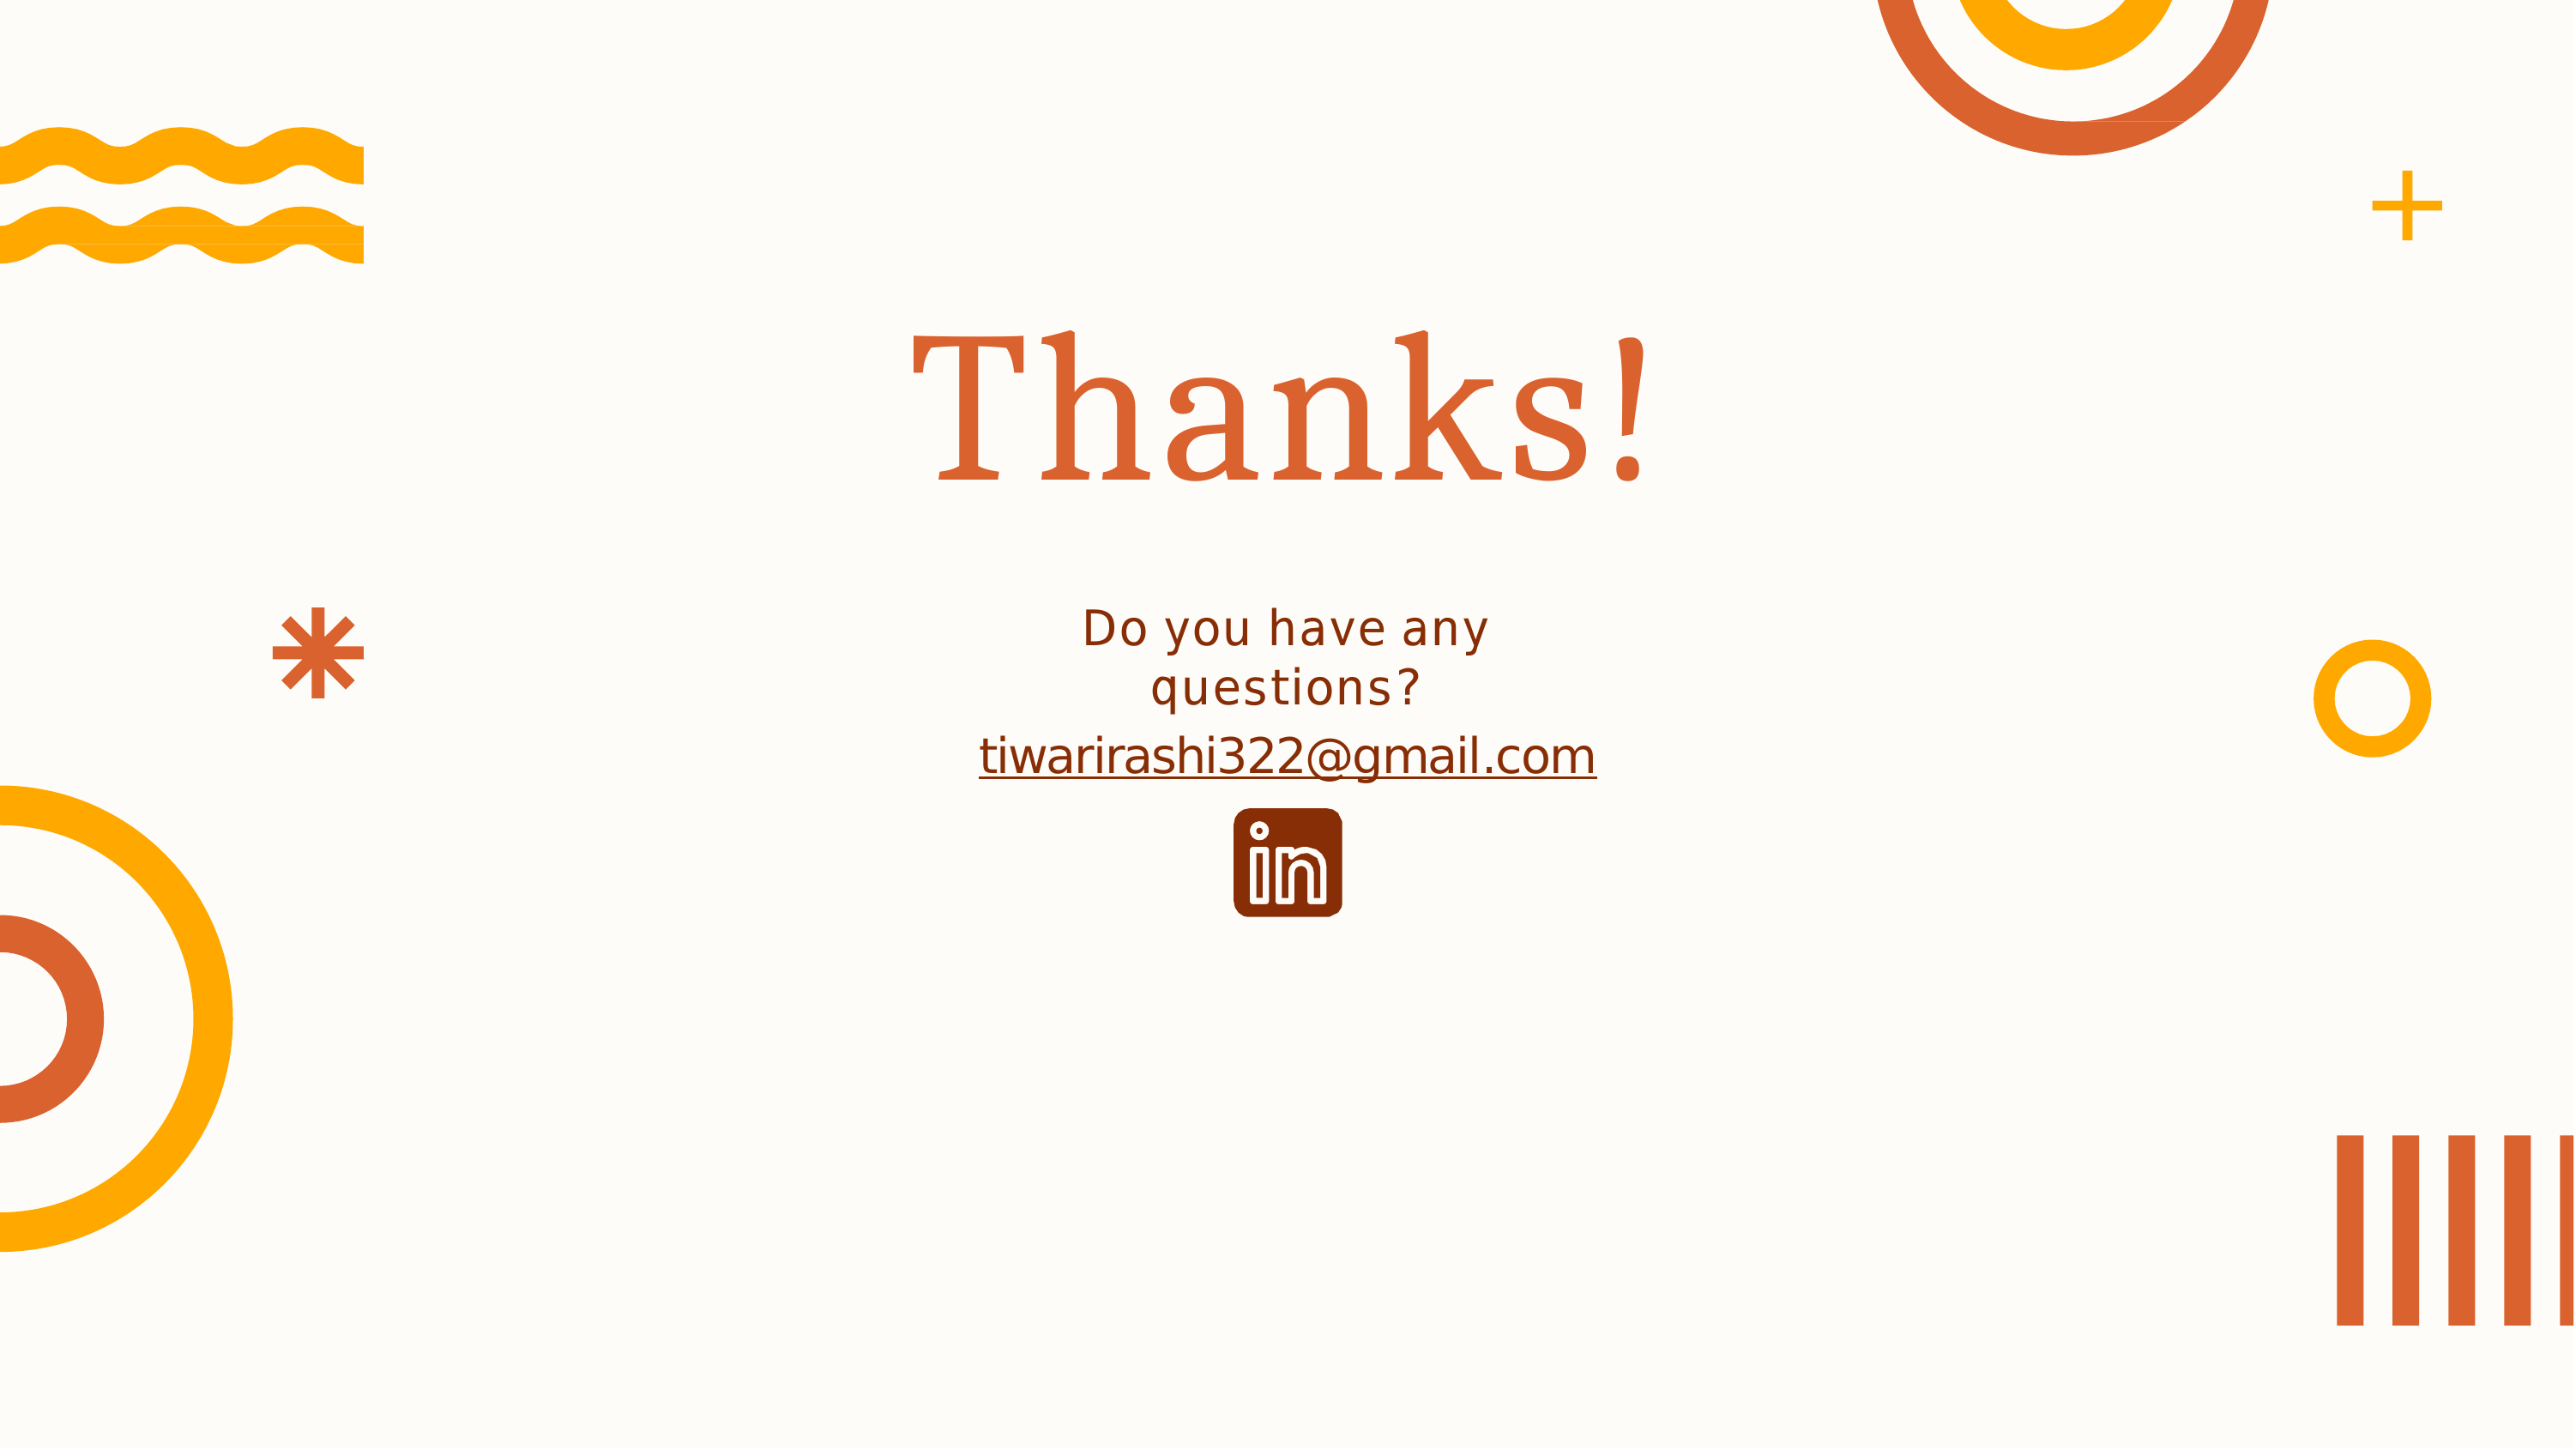

# Thanks!
Do you have any questions?
tiwarirashi322@gmail.com